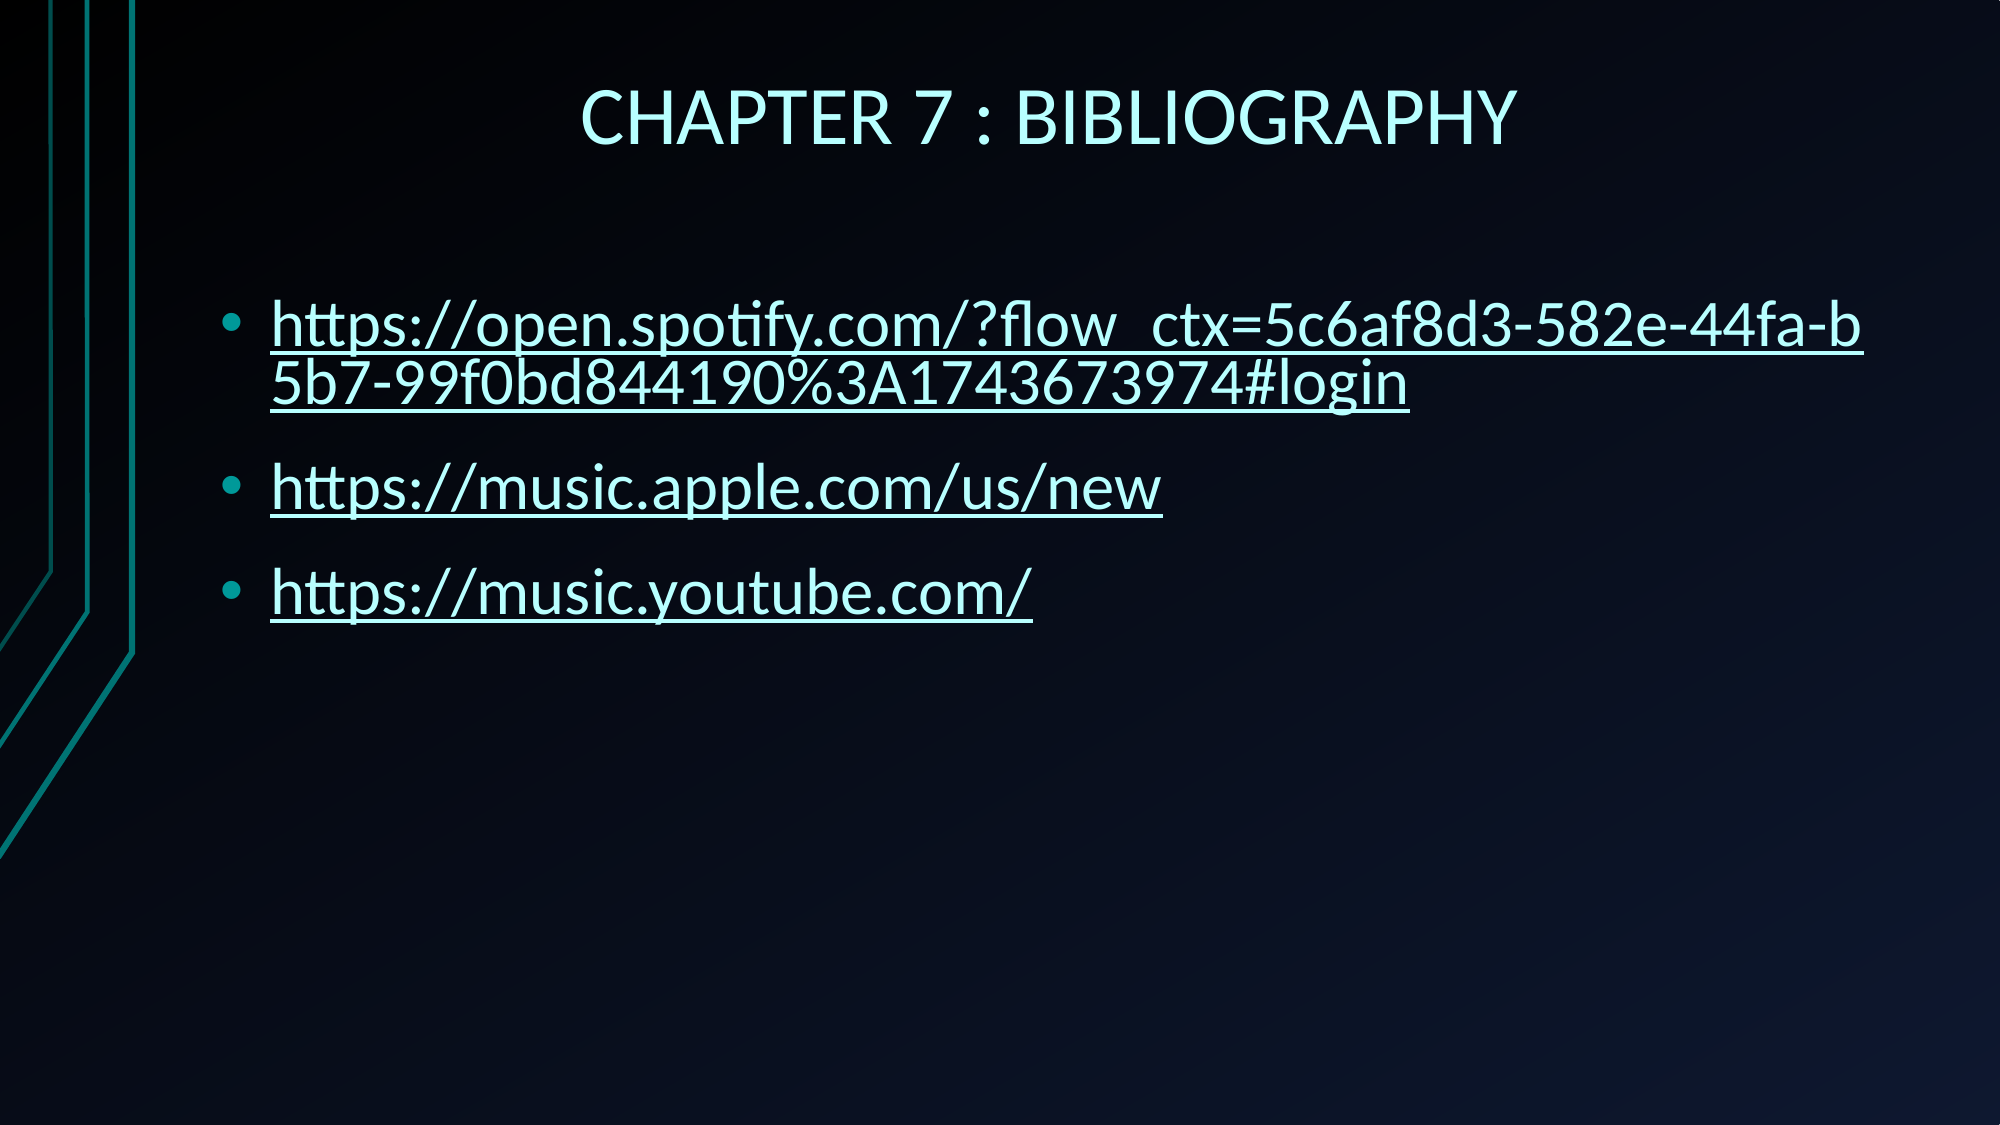

# CHAPTER 7 : BIBLIOGRAPHY
https://open.spotify.com/?flow_ctx=5c6af8d3-582e-44fa-b5b7-99f0bd844190%3A1743673974#login
https://music.apple.com/us/new
https://music.youtube.com/